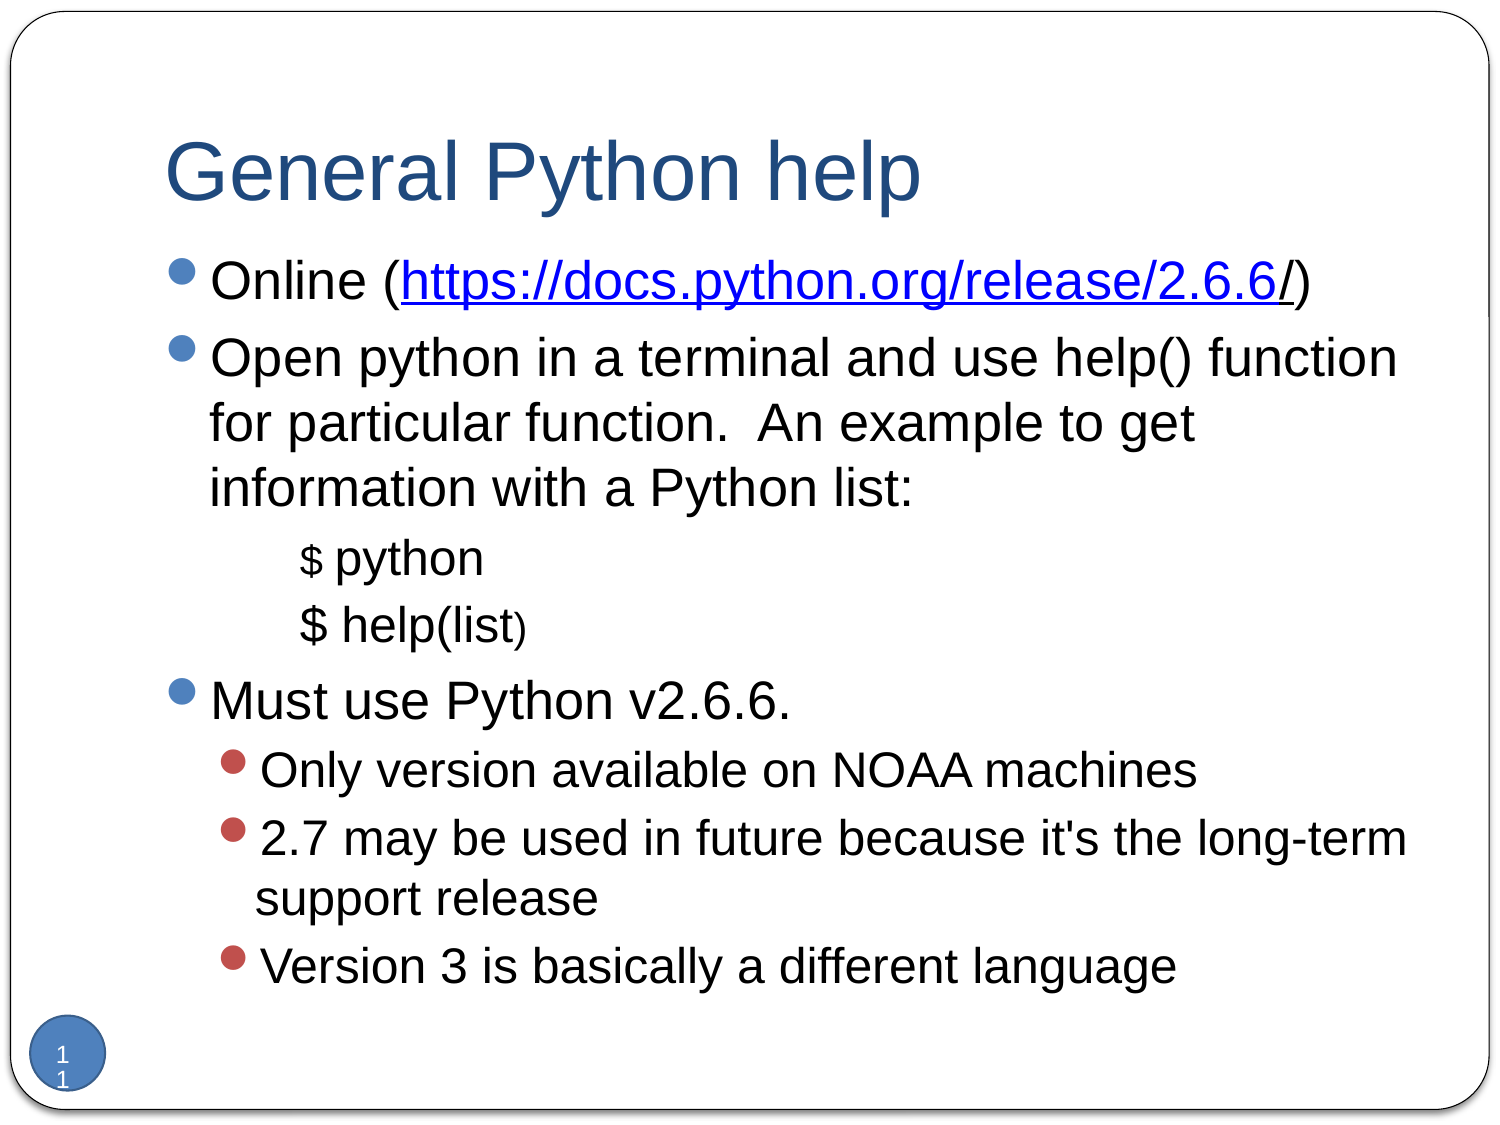

# General Python help
Online (https://docs.python.org/release/2.6.6/)
Open python in a terminal and use help() function for particular function.  An example to get information with a Python list:
$ python
$ help(list)
Must use Python v2.6.6.
Only version available on NOAA machines
2.7 may be used in future because it's the long-term support release
Version 3 is basically a different language